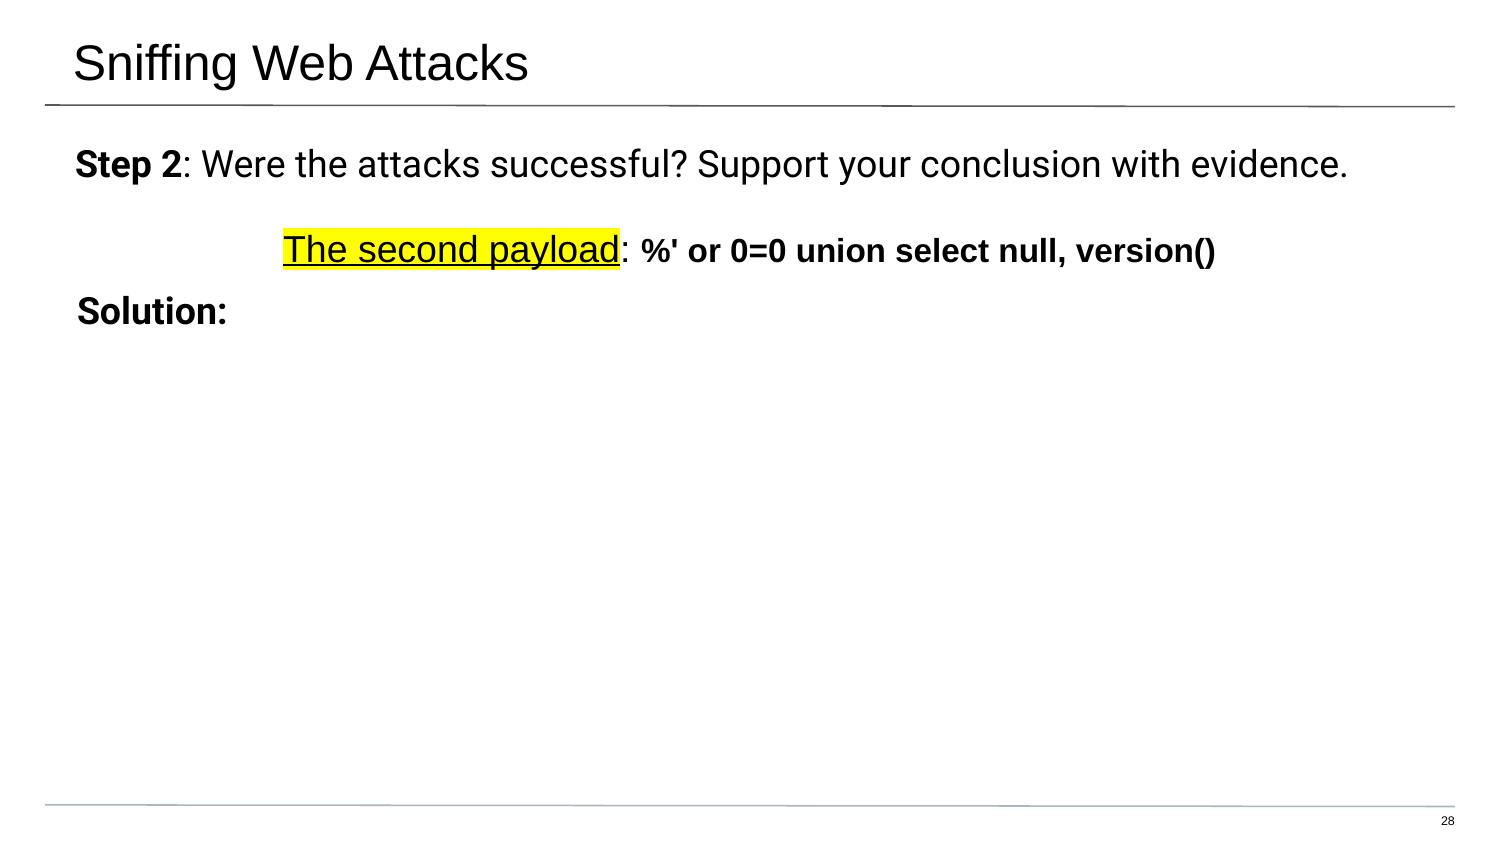

# Sniffing Web Attacks
Step 2: Were the attacks successful? Support your conclusion with evidence.

The second payload: %' or 0=0 union select null, version()
Solution:

28